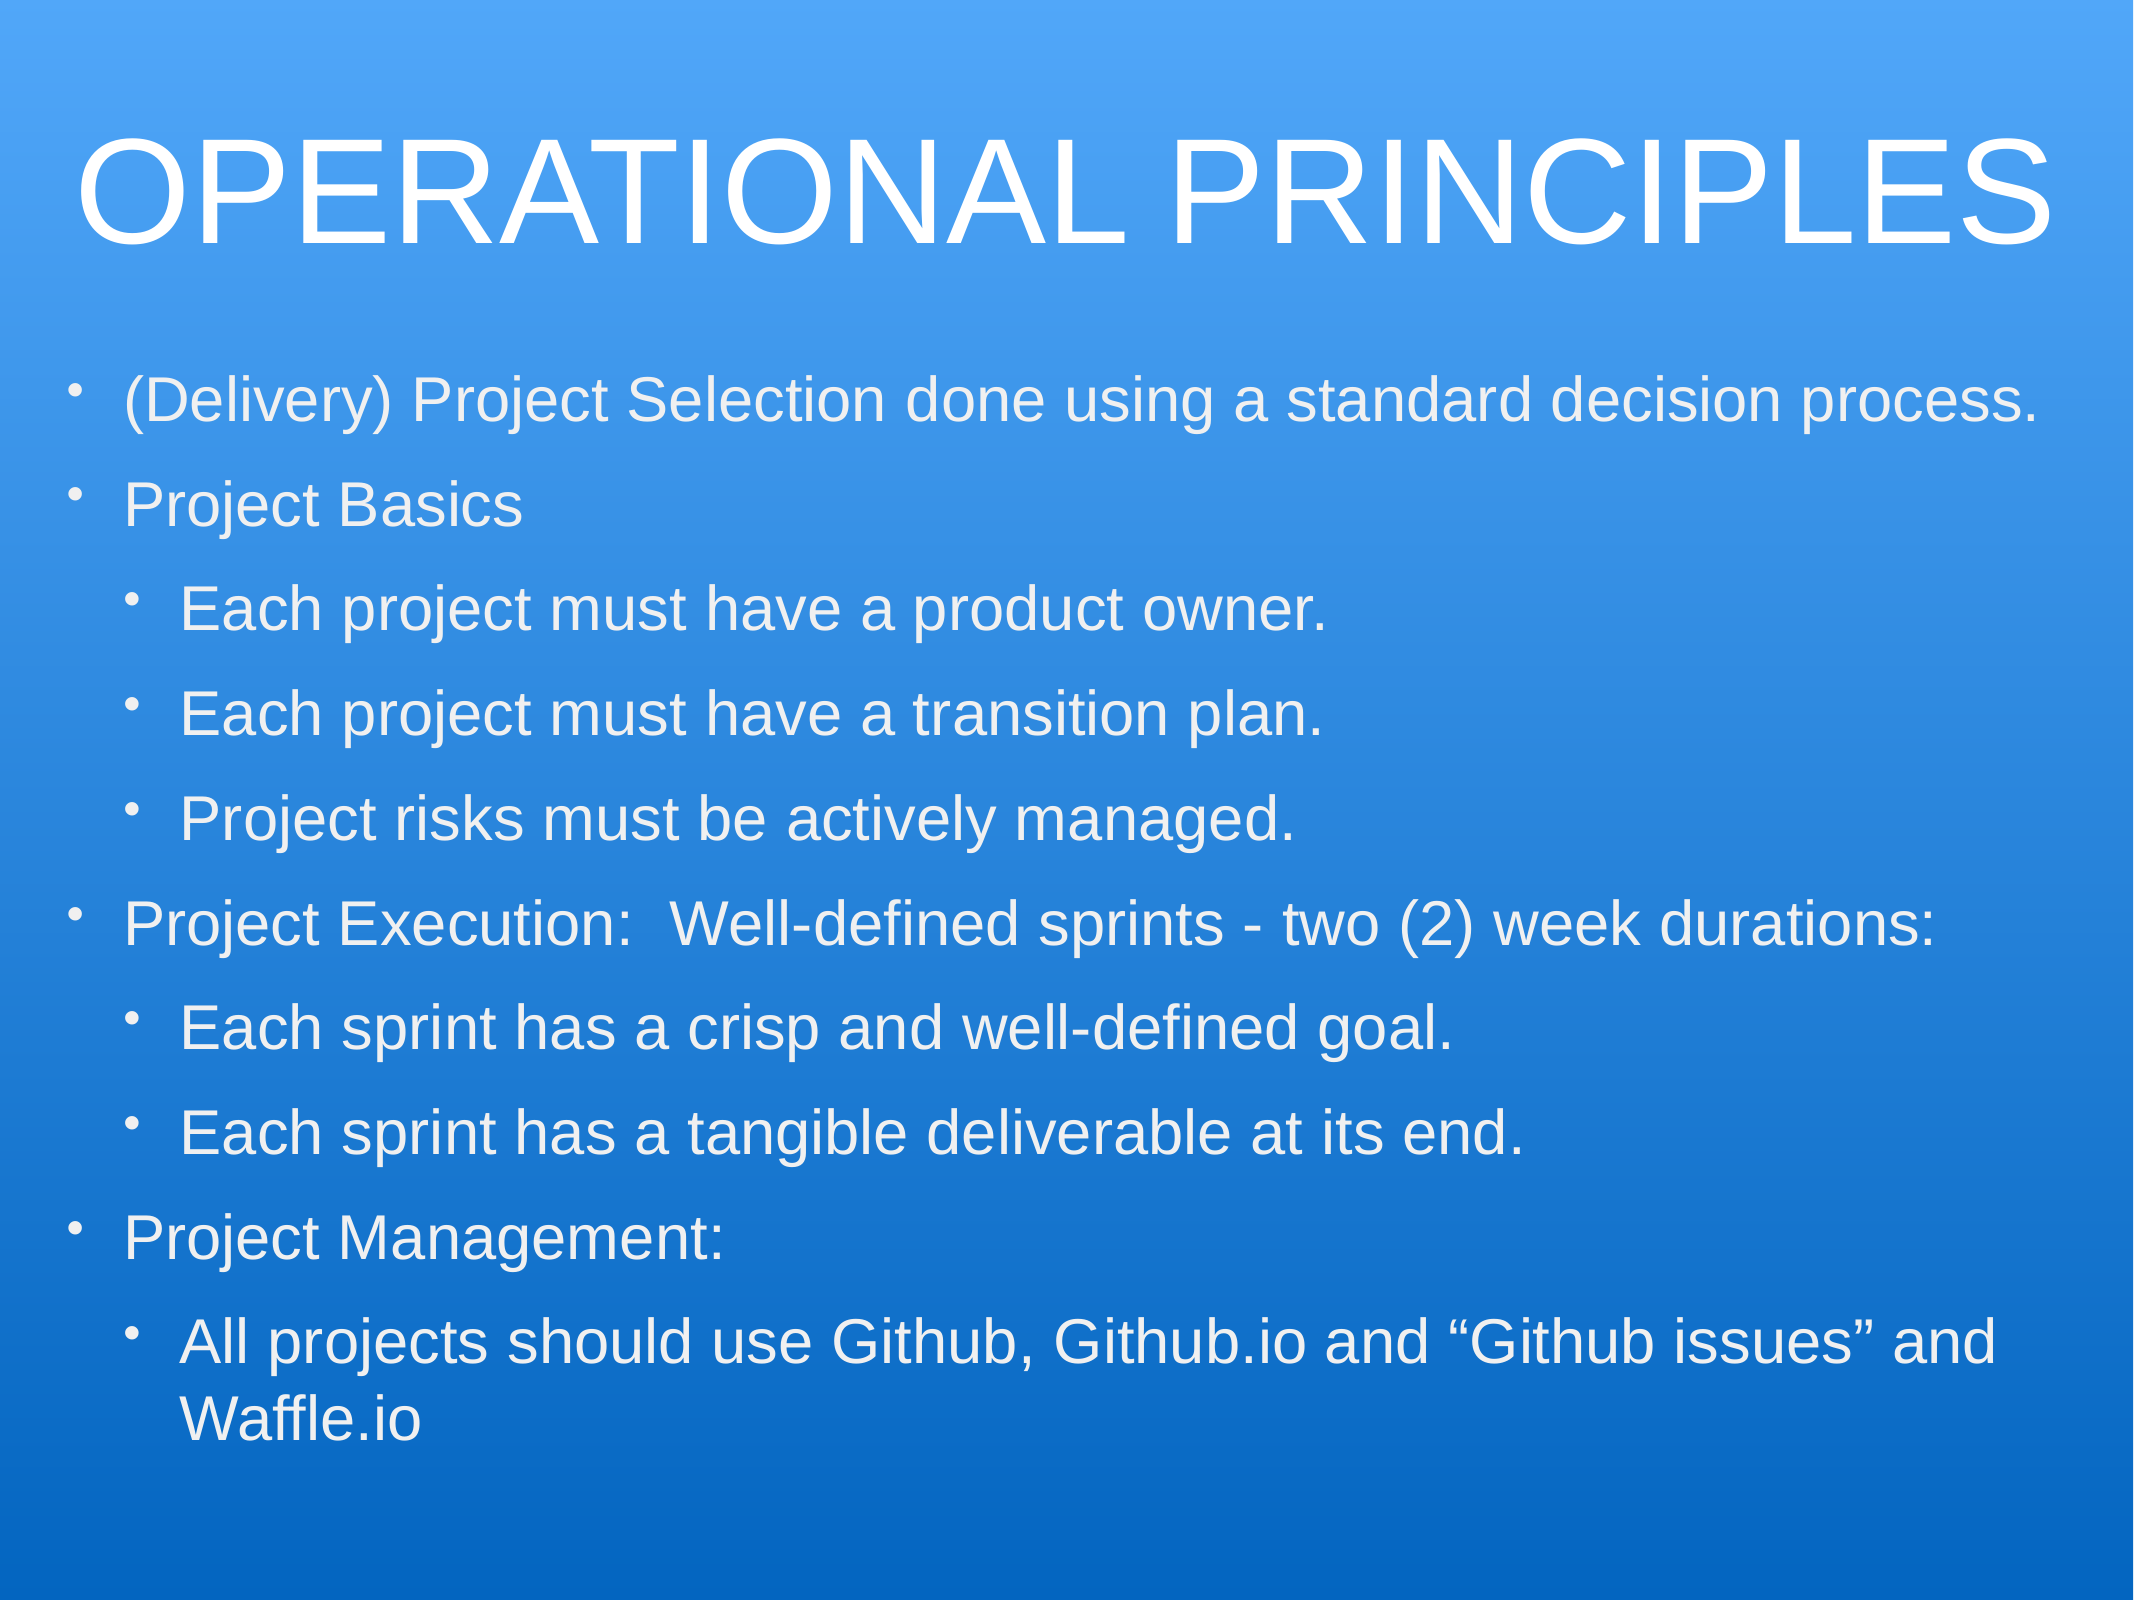

# OPERATIONAL PRINCIPLES
(Delivery) Project Selection done using a standard decision process.
Project Basics
Each project must have a product owner.
Each project must have a transition plan.
Project risks must be actively managed.
Project Execution:  Well-defined sprints - two (2) week durations:
Each sprint has a crisp and well-defined goal.
Each sprint has a tangible deliverable at its end.
Project Management:
All projects should use Github, Github.io and “Github issues” and Waffle.io